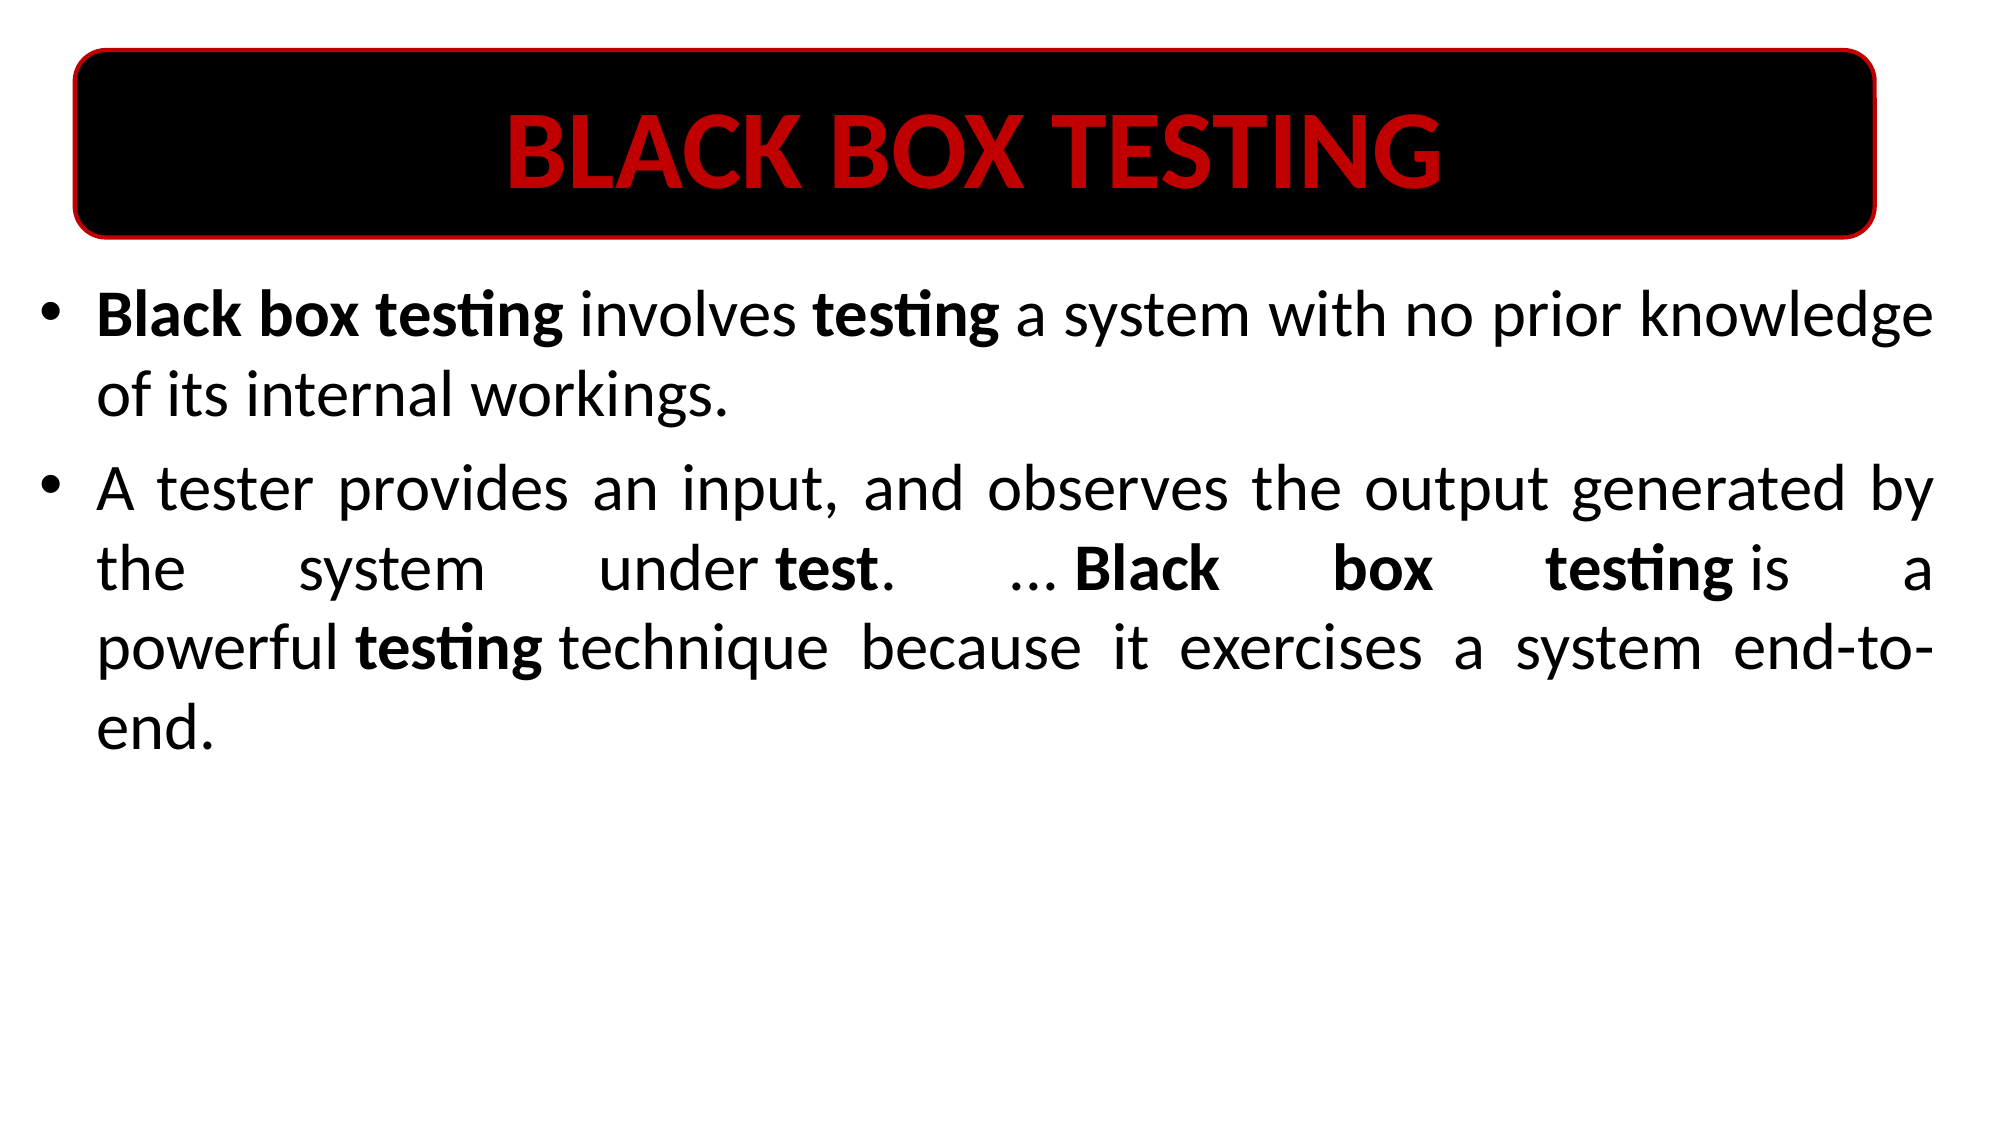

BLACK BOX TESTING
Black box testing involves testing a system with no prior knowledge of its internal workings.
A tester provides an input, and observes the output generated by the system under test. ... Black box testing is a powerful testing technique because it exercises a system end-to-end.